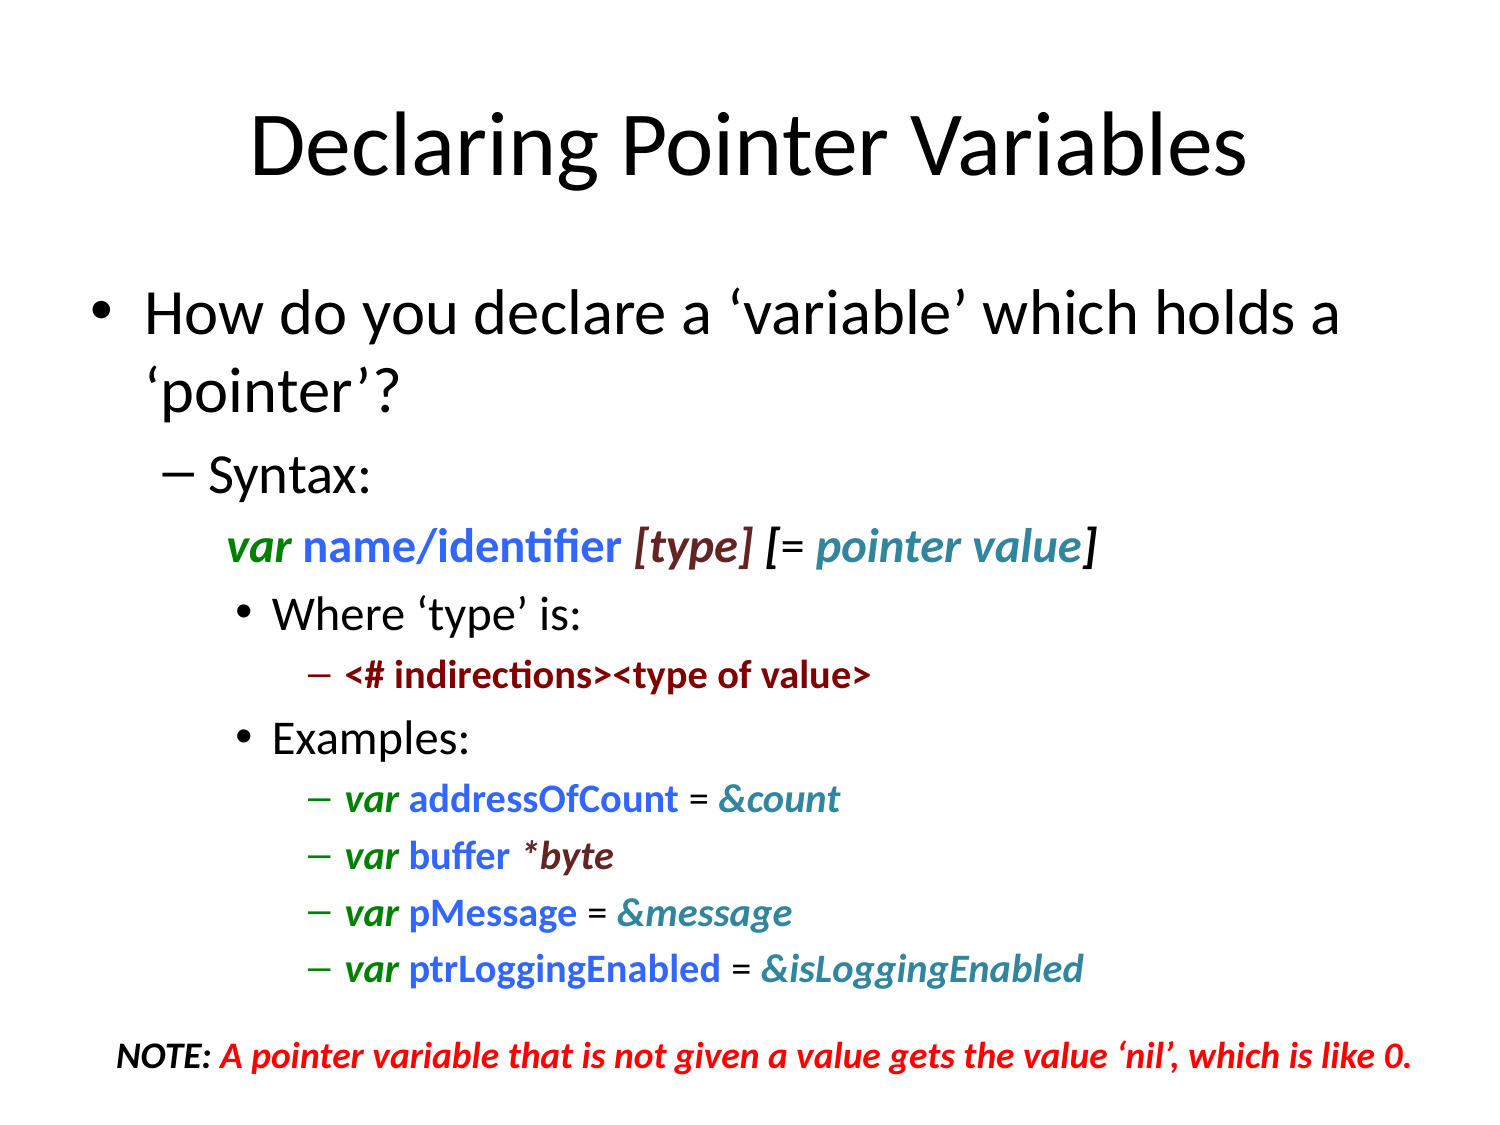

# Declaring Pointer Variables
How do you declare a ‘variable’ which holds a ‘pointer’?
Syntax:
var name/identifier [type] [= pointer value]
Where ‘type’ is:
<# indirections><type of value>
Examples:
var addressOfCount = &count
var buffer *byte
var pMessage = &message
var ptrLoggingEnabled = &isLoggingEnabled
NOTE: A pointer variable that is not given a value gets the value ‘nil’, which is like 0.